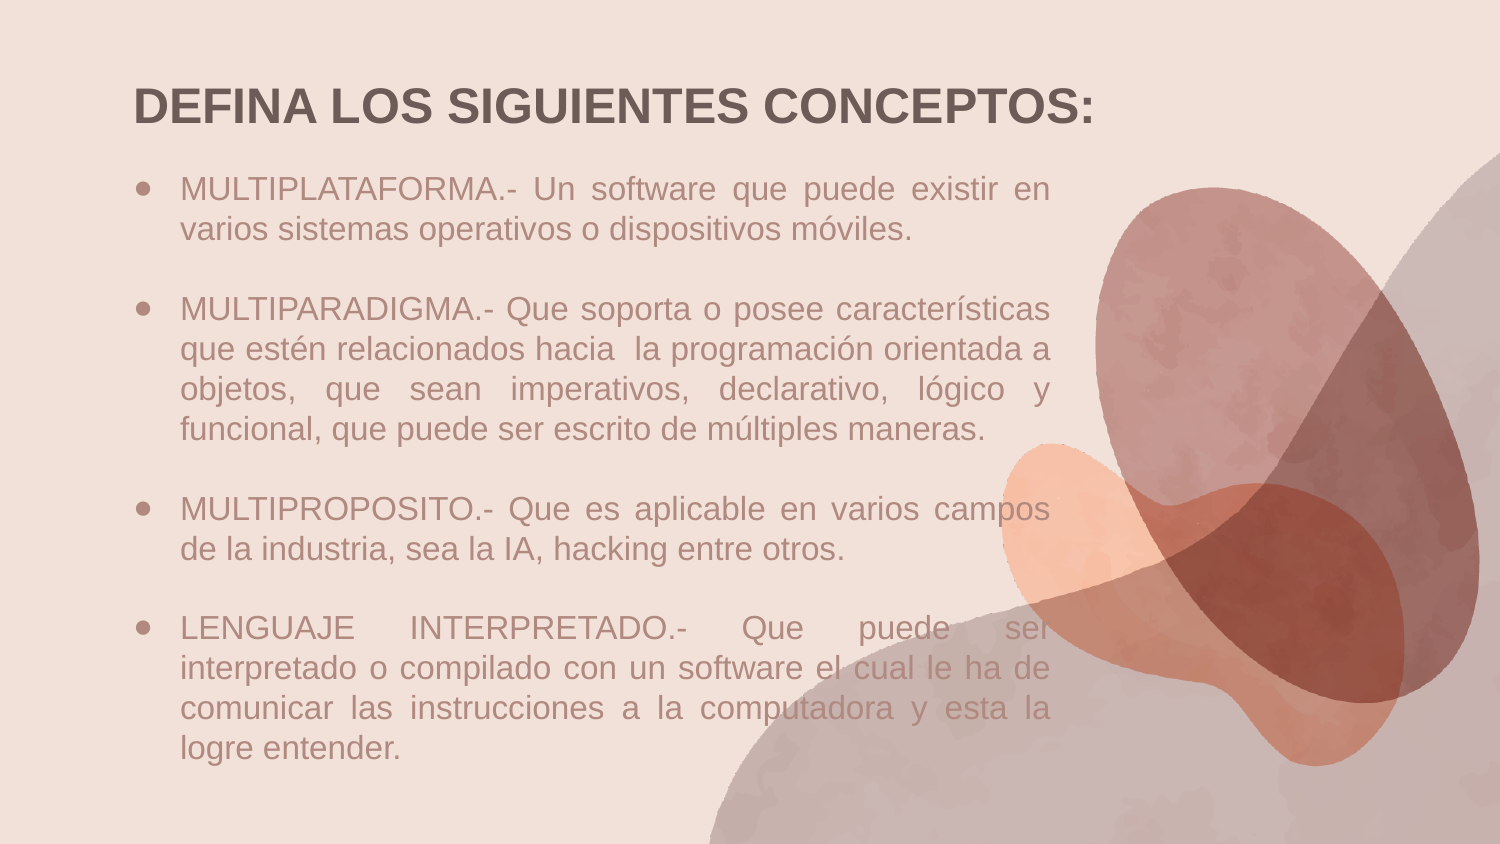

# DEFINA LOS SIGUIENTES CONCEPTOS:
MULTIPLATAFORMA.- Un software que puede existir en varios sistemas operativos o dispositivos móviles.

MULTIPARADIGMA.- Que soporta o posee características que estén relacionados hacia  la programación orientada a objetos, que sean imperativos, declarativo, lógico y funcional, que puede ser escrito de múltiples maneras.

MULTIPROPOSITO.- Que es aplicable en varios campos de la industria, sea la IA, hacking entre otros.

LENGUAJE INTERPRETADO.- Que puede ser interpretado o compilado con un software el cual le ha de comunicar las instrucciones a la computadora y esta la logre entender.